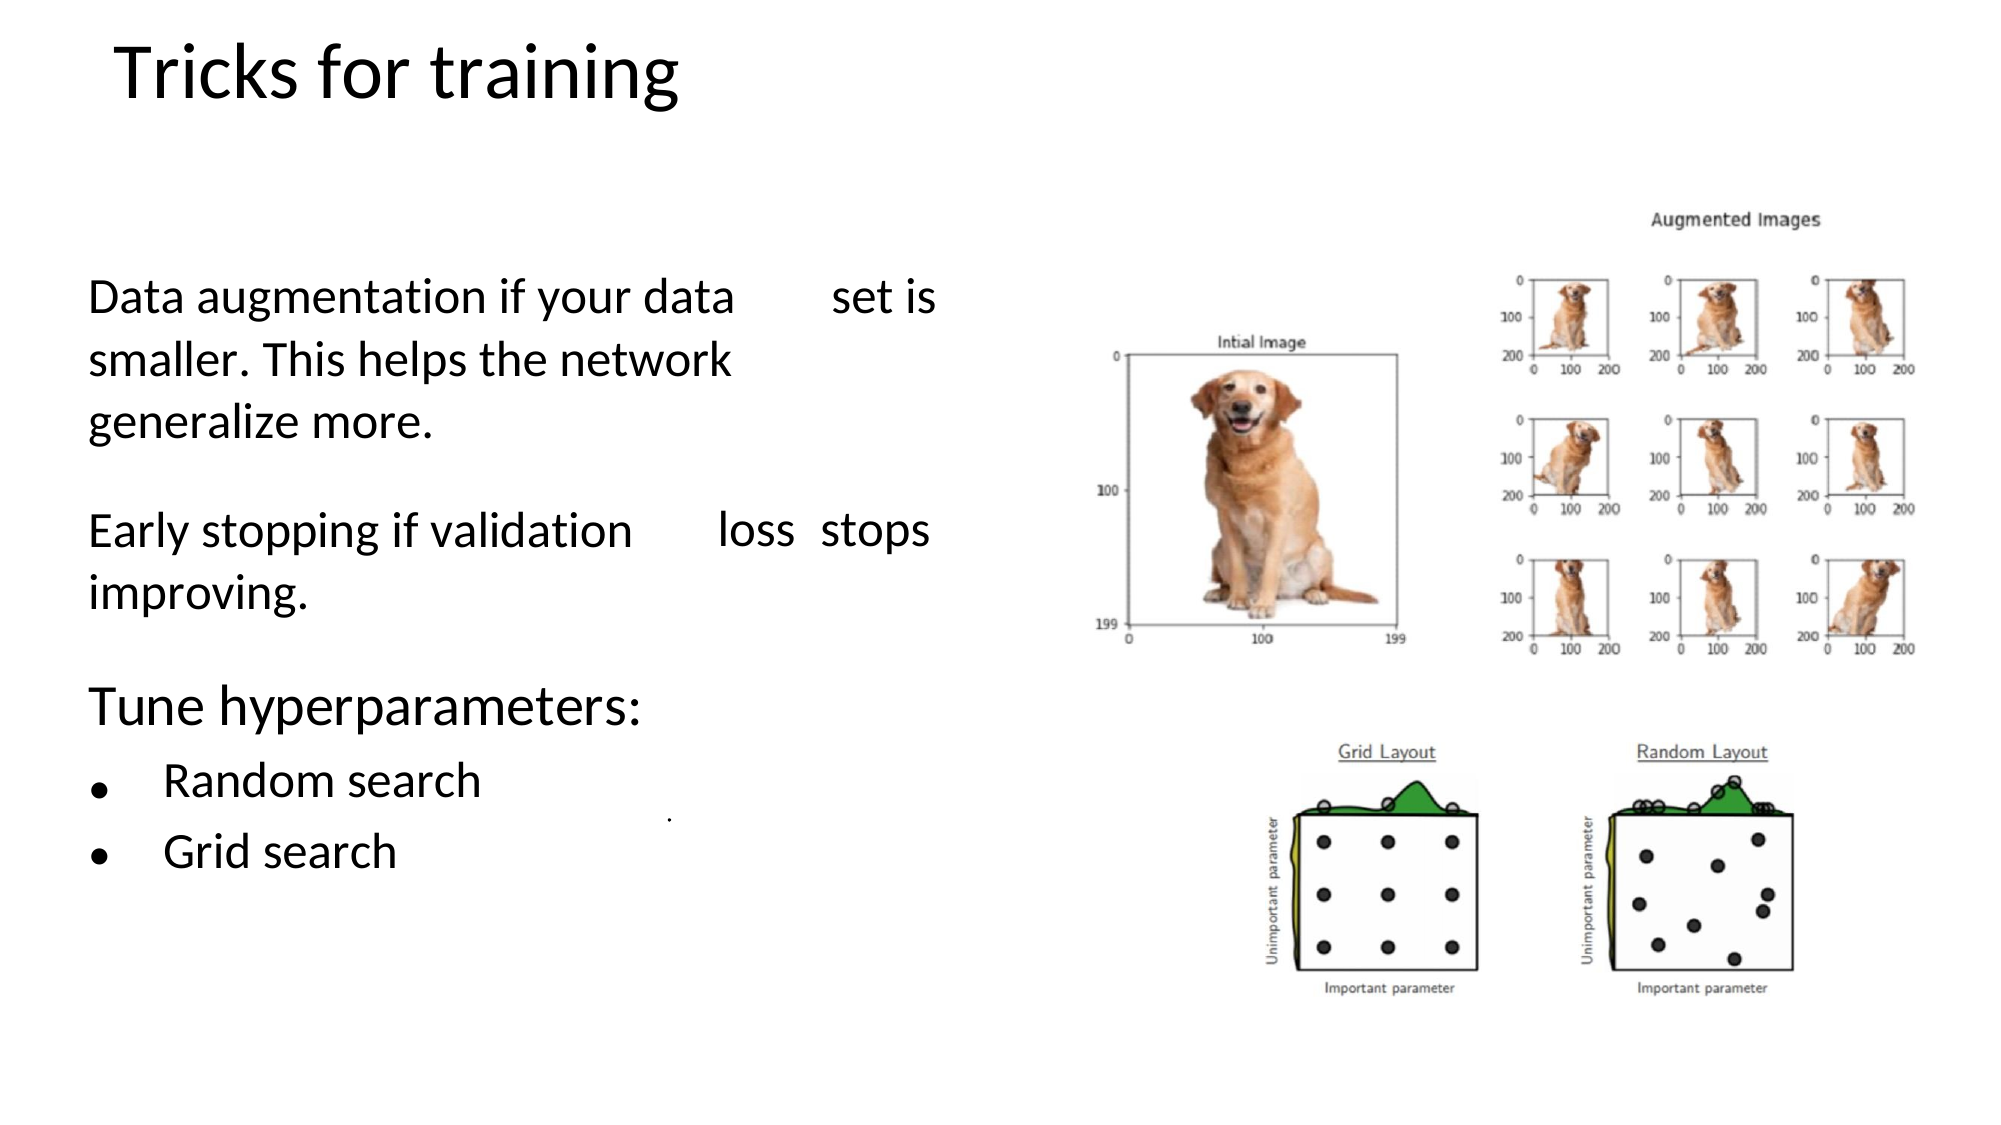

Tricks for training

Data augmentation if your data
smaller. This helps the network
generalize more.
set is
Early stopping if validation
improving.
Tune hyperparameters:
loss
stops

Random search
Grid search
●
●